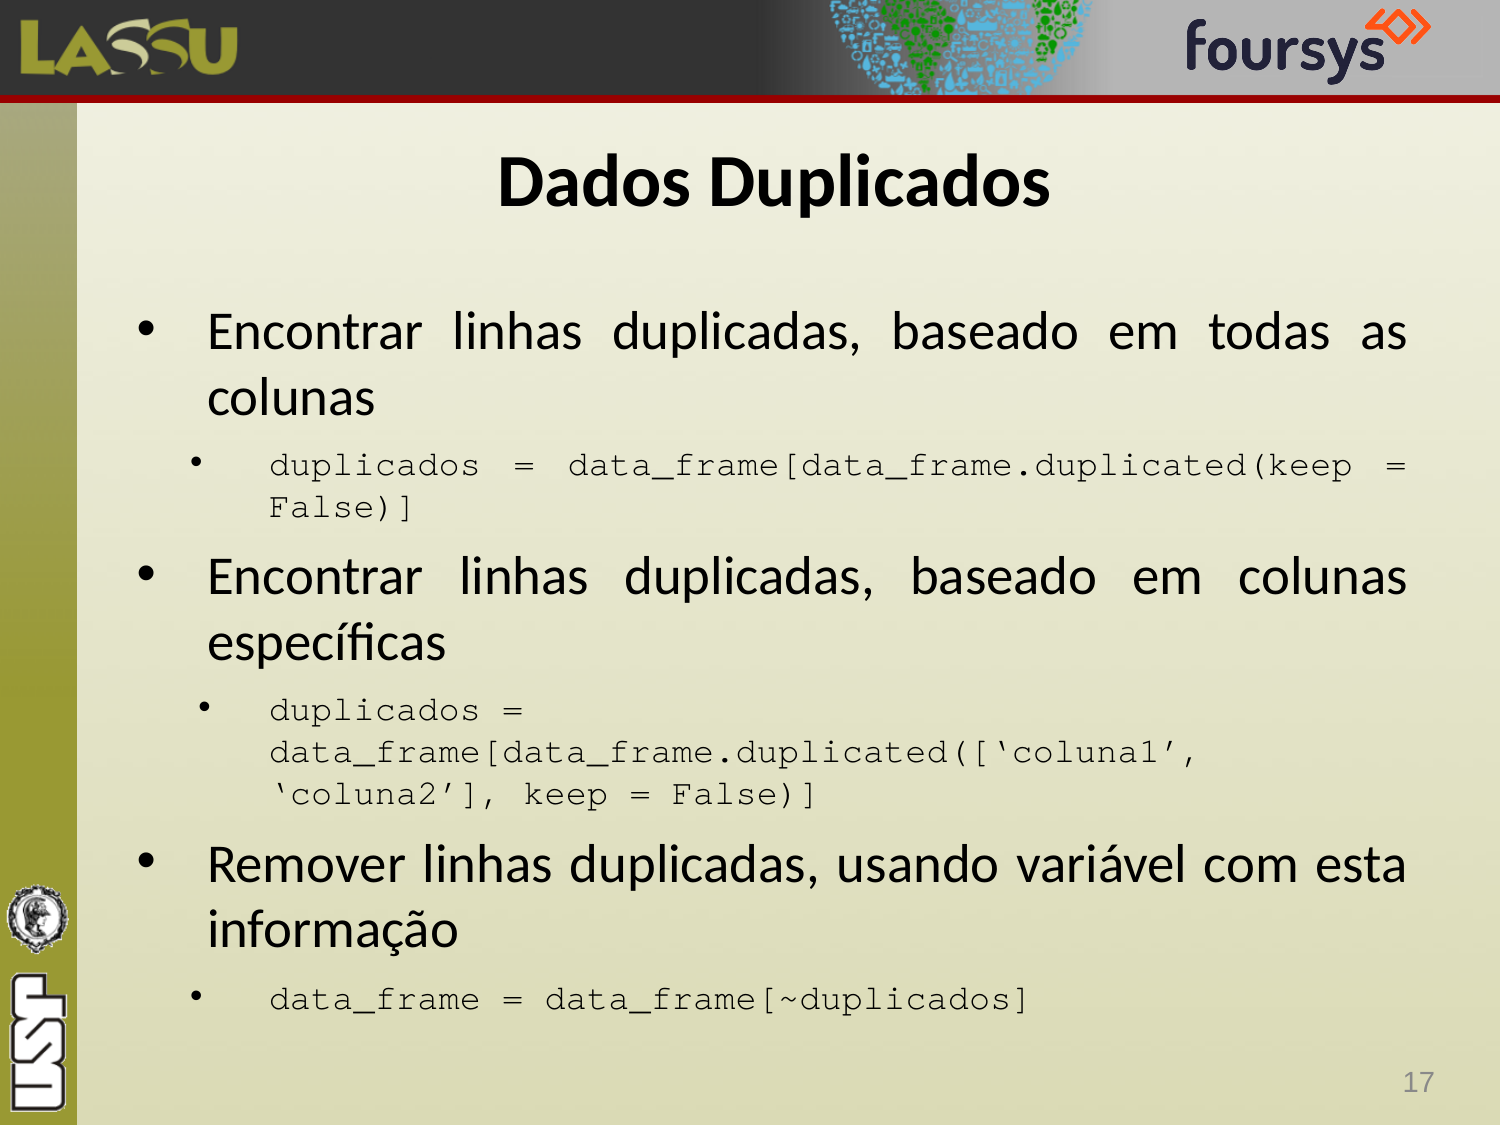

# Dados Duplicados
Encontrar linhas duplicadas, baseado em todas as colunas
duplicados = data_frame[data_frame.duplicated(keep = False)]
Encontrar linhas duplicadas, baseado em colunas específicas
duplicados = data_frame[data_frame.duplicated([‘coluna1’, ‘coluna2’], keep = False)]
Remover linhas duplicadas, usando variável com esta informação
data_frame = data_frame[~duplicados]

17